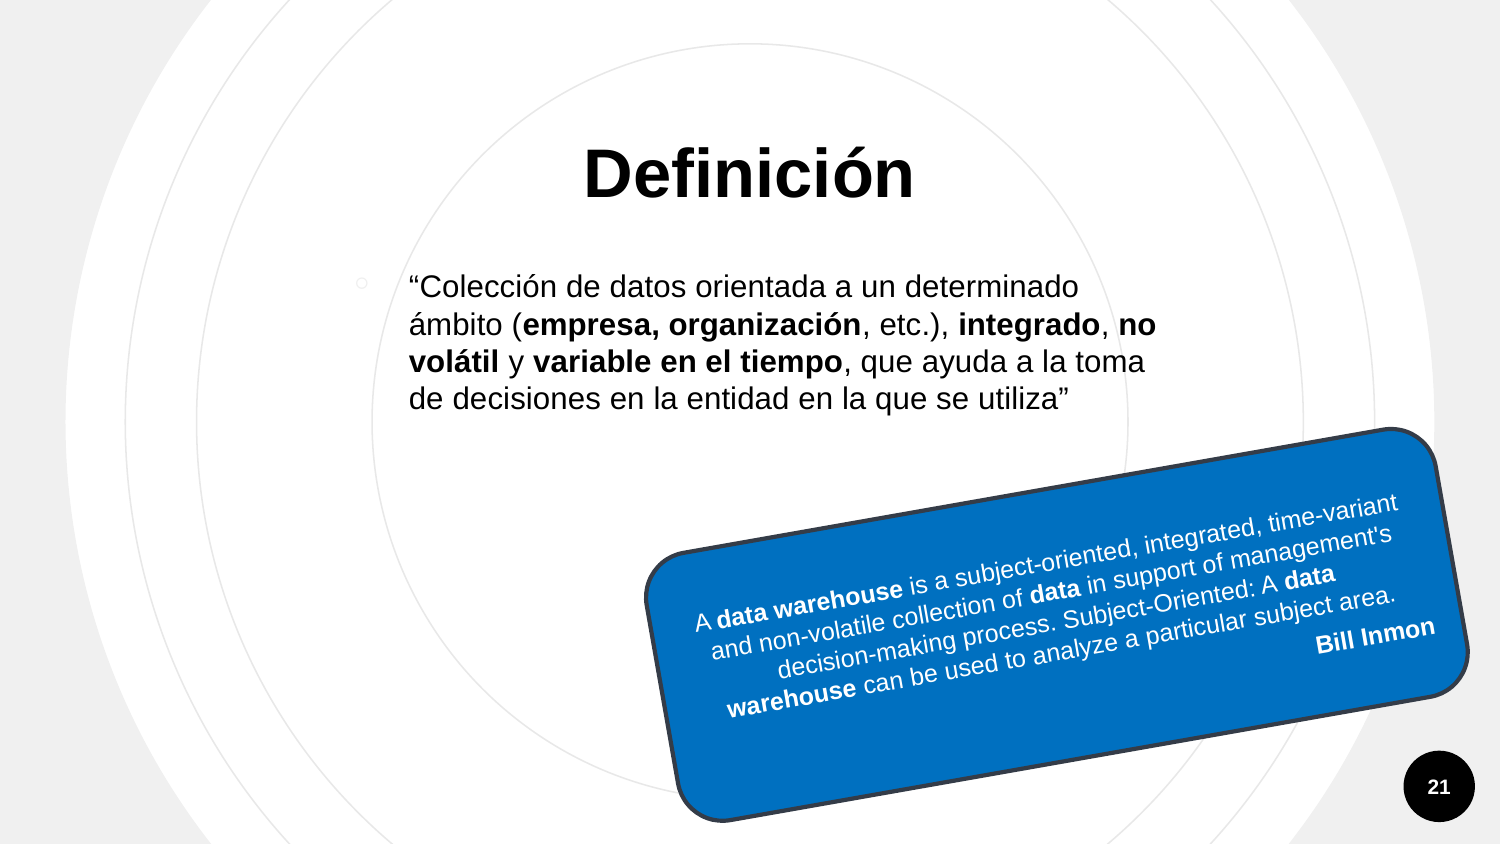

Definición
“Colección de datos orientada a un determinado ámbito (empresa, organización, etc.), integrado, no volátil y variable en el tiempo, que ayuda a la toma de decisiones en la entidad en la que se utiliza”
A data warehouse is a subject-oriented, integrated, time-variant and non-volatile collection of data in support of management's decision-making process. Subject-Oriented: A data warehouse can be used to analyze a particular subject area.
Bill Inmon
21